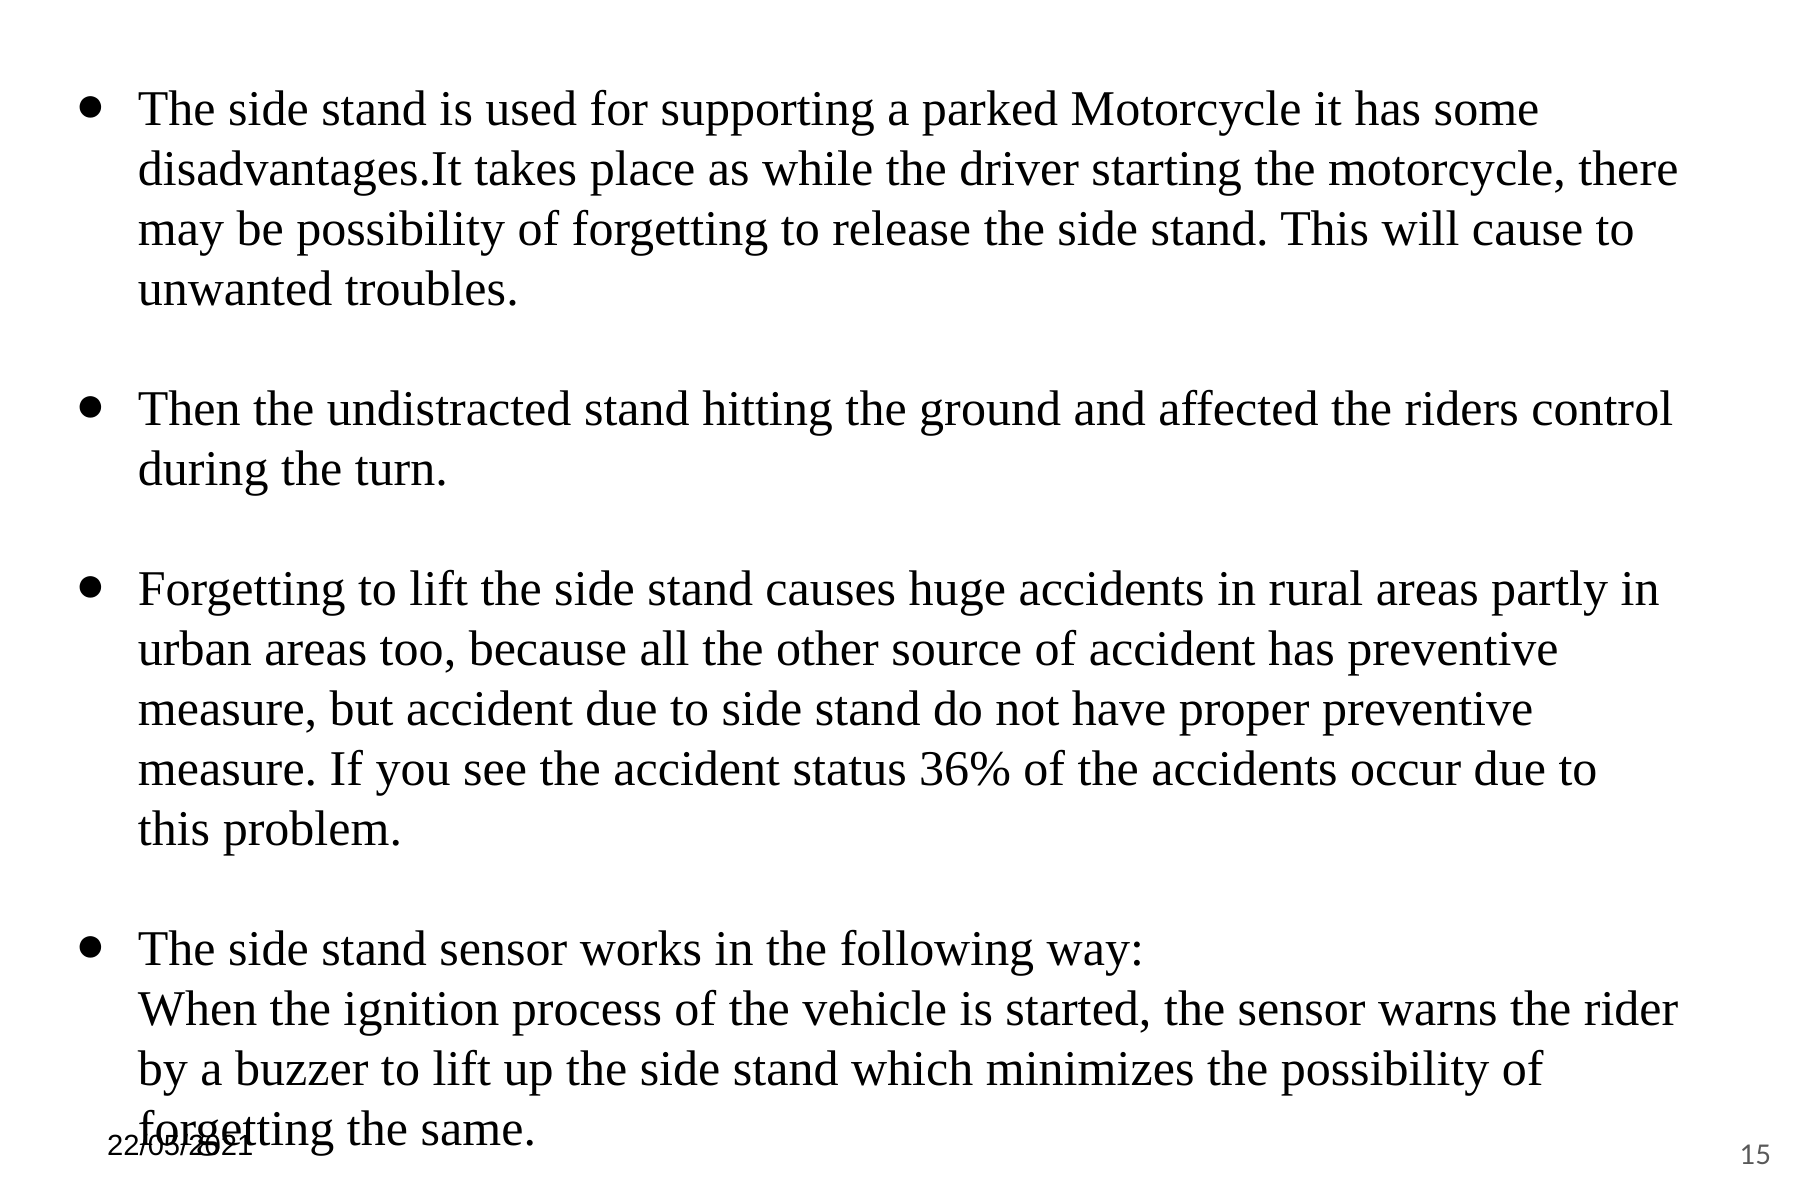

The side stand is used for supporting a parked Motorcycle it has some disadvantages.It takes place as while the driver starting the motorcycle, there may be possibility of forgetting to release the side stand. This will cause to unwanted troubles.

Then the undistracted stand hitting the ground and affected the riders control during the turn.

Forgetting to lift the side stand causes huge accidents in rural areas partly in urban areas too, because all the other source of accident has preventive measure, but accident due to side stand do not have proper preventive measure. If you see the accident status 36% of the accidents occur due to this problem.

The side stand sensor works in the following way:
When the ignition process of the vehicle is started, the sensor warns the rider by a buzzer to lift up the side stand which minimizes the possibility of forgetting the same.

15
22/05/2021